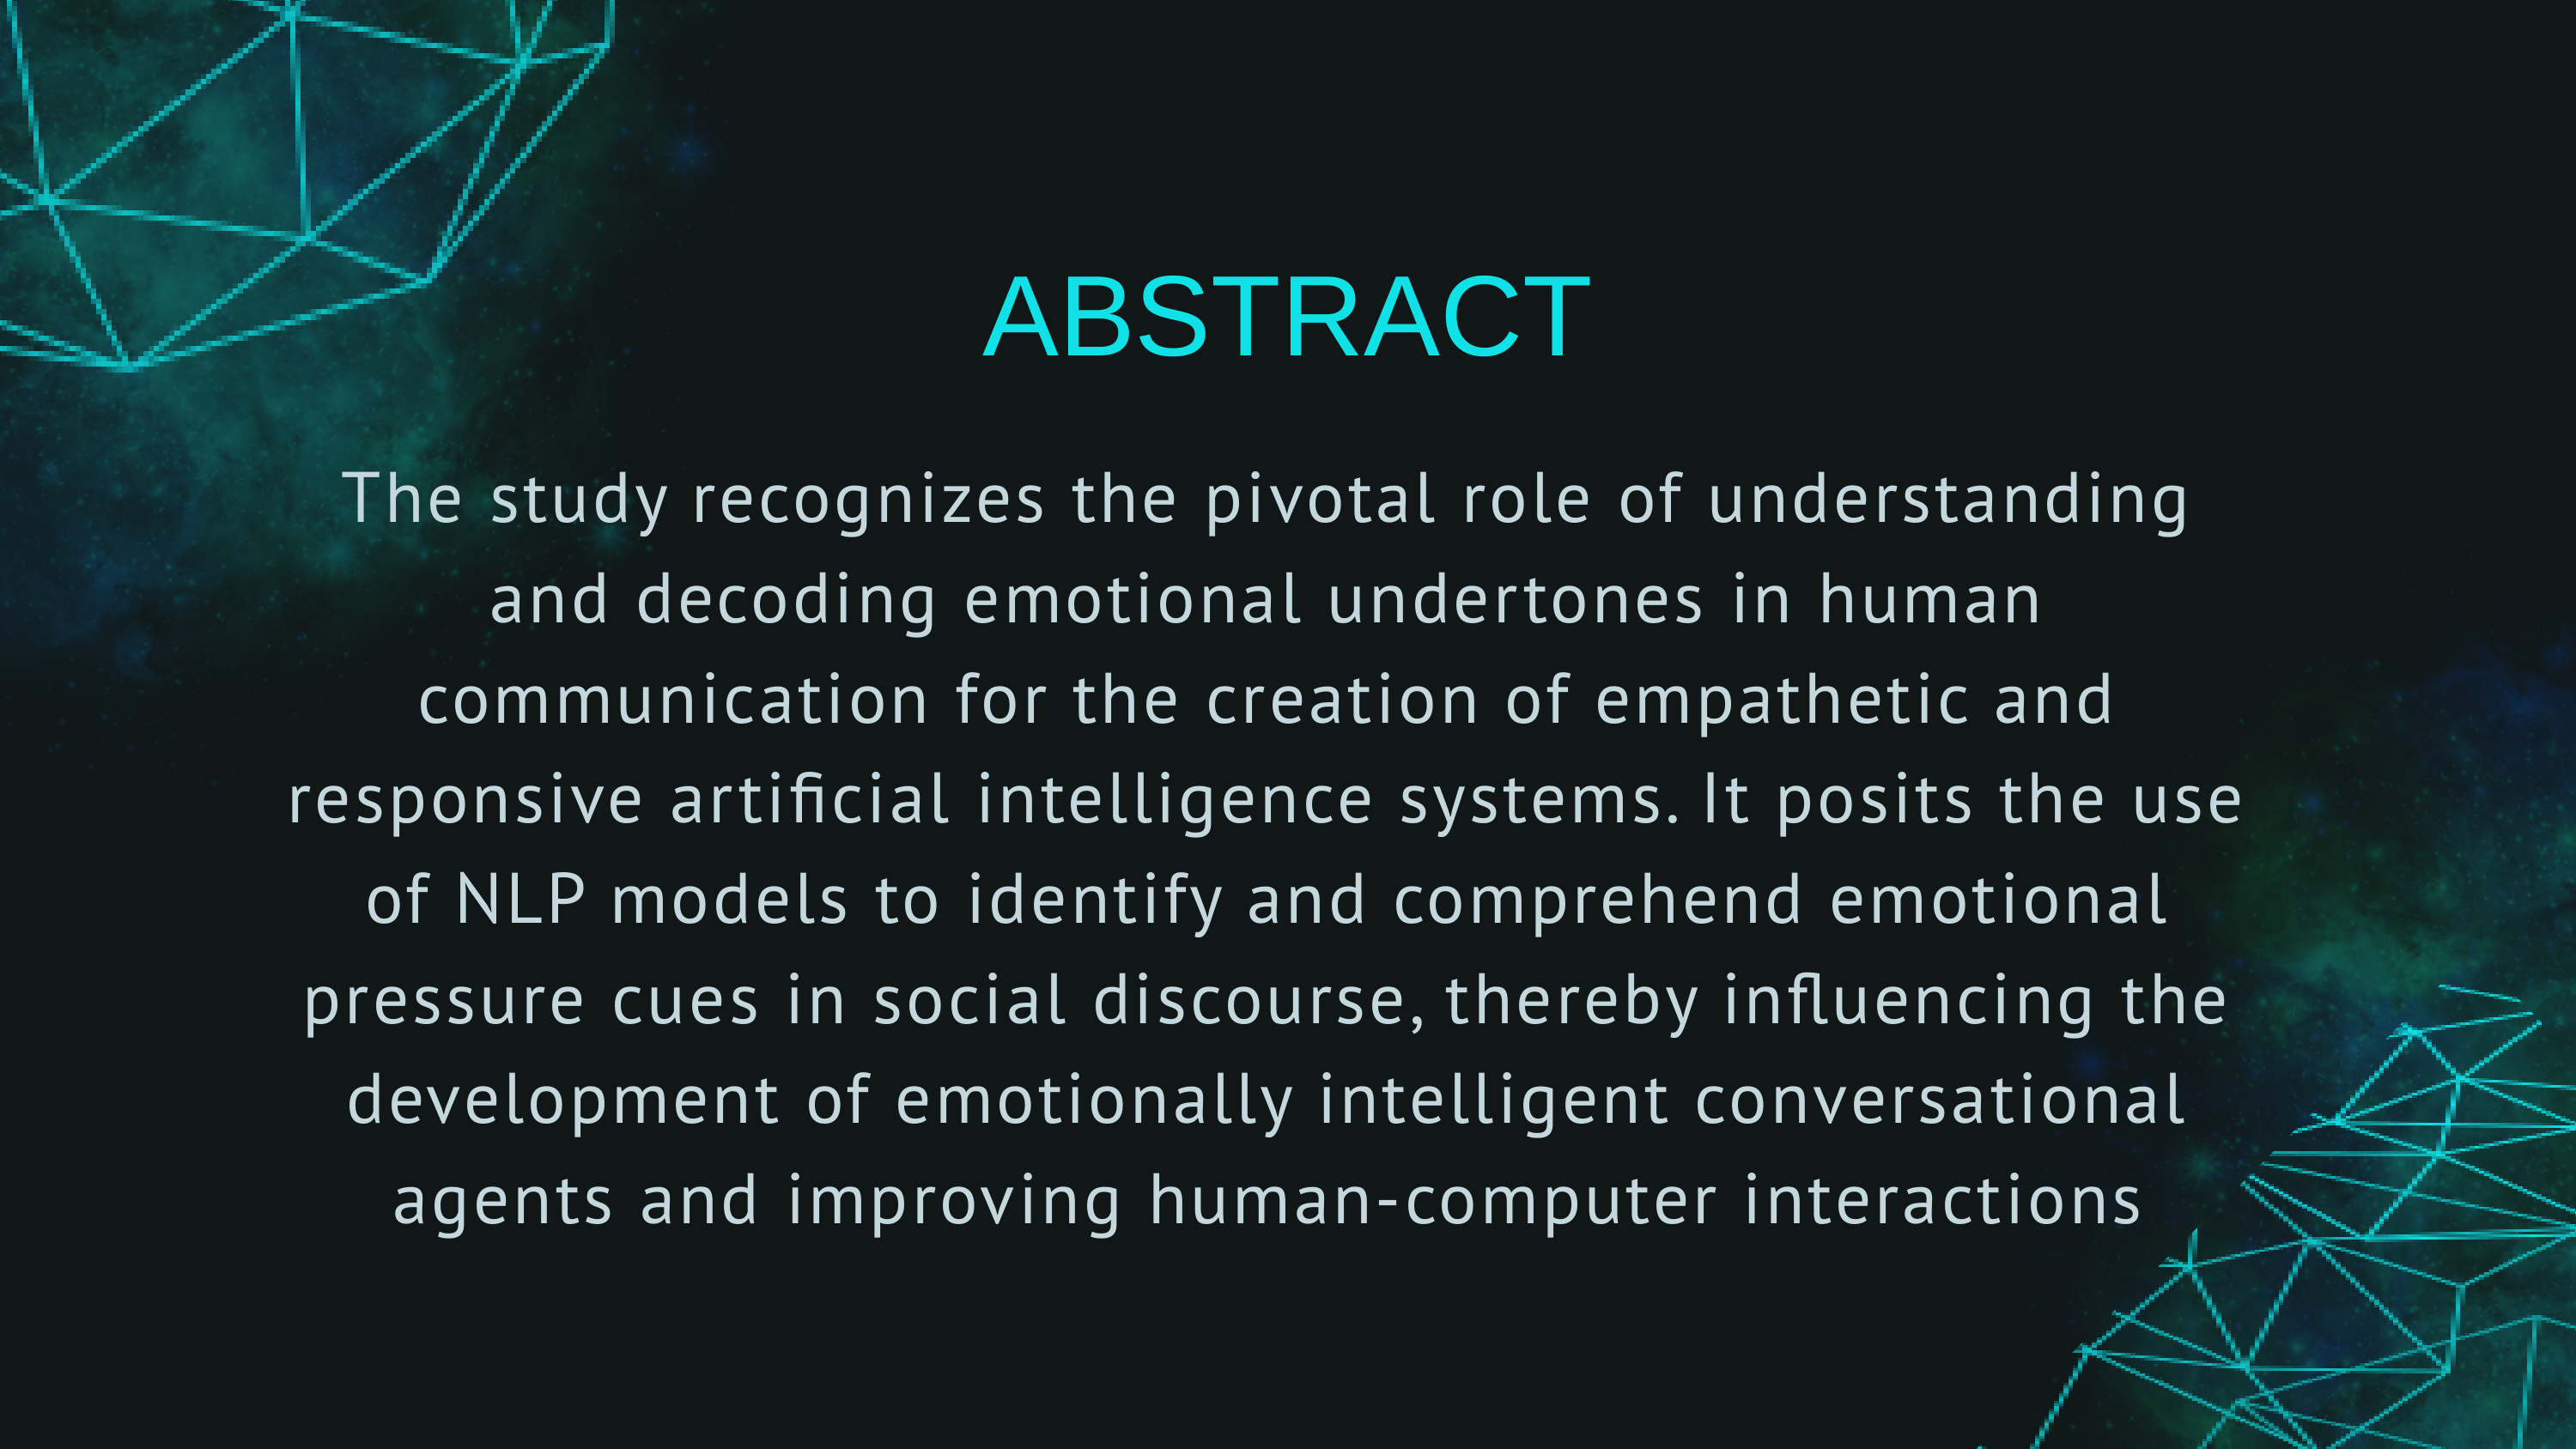

ABSTRACT
The study recognizes the pivotal role of understanding and decoding emotional undertones in human communication for the creation of empathetic and responsive artificial intelligence systems. It posits the use of NLP models to identify and comprehend emotional pressure cues in social discourse, thereby influencing the development of emotionally intelligent conversational agents and improving human-computer interactions